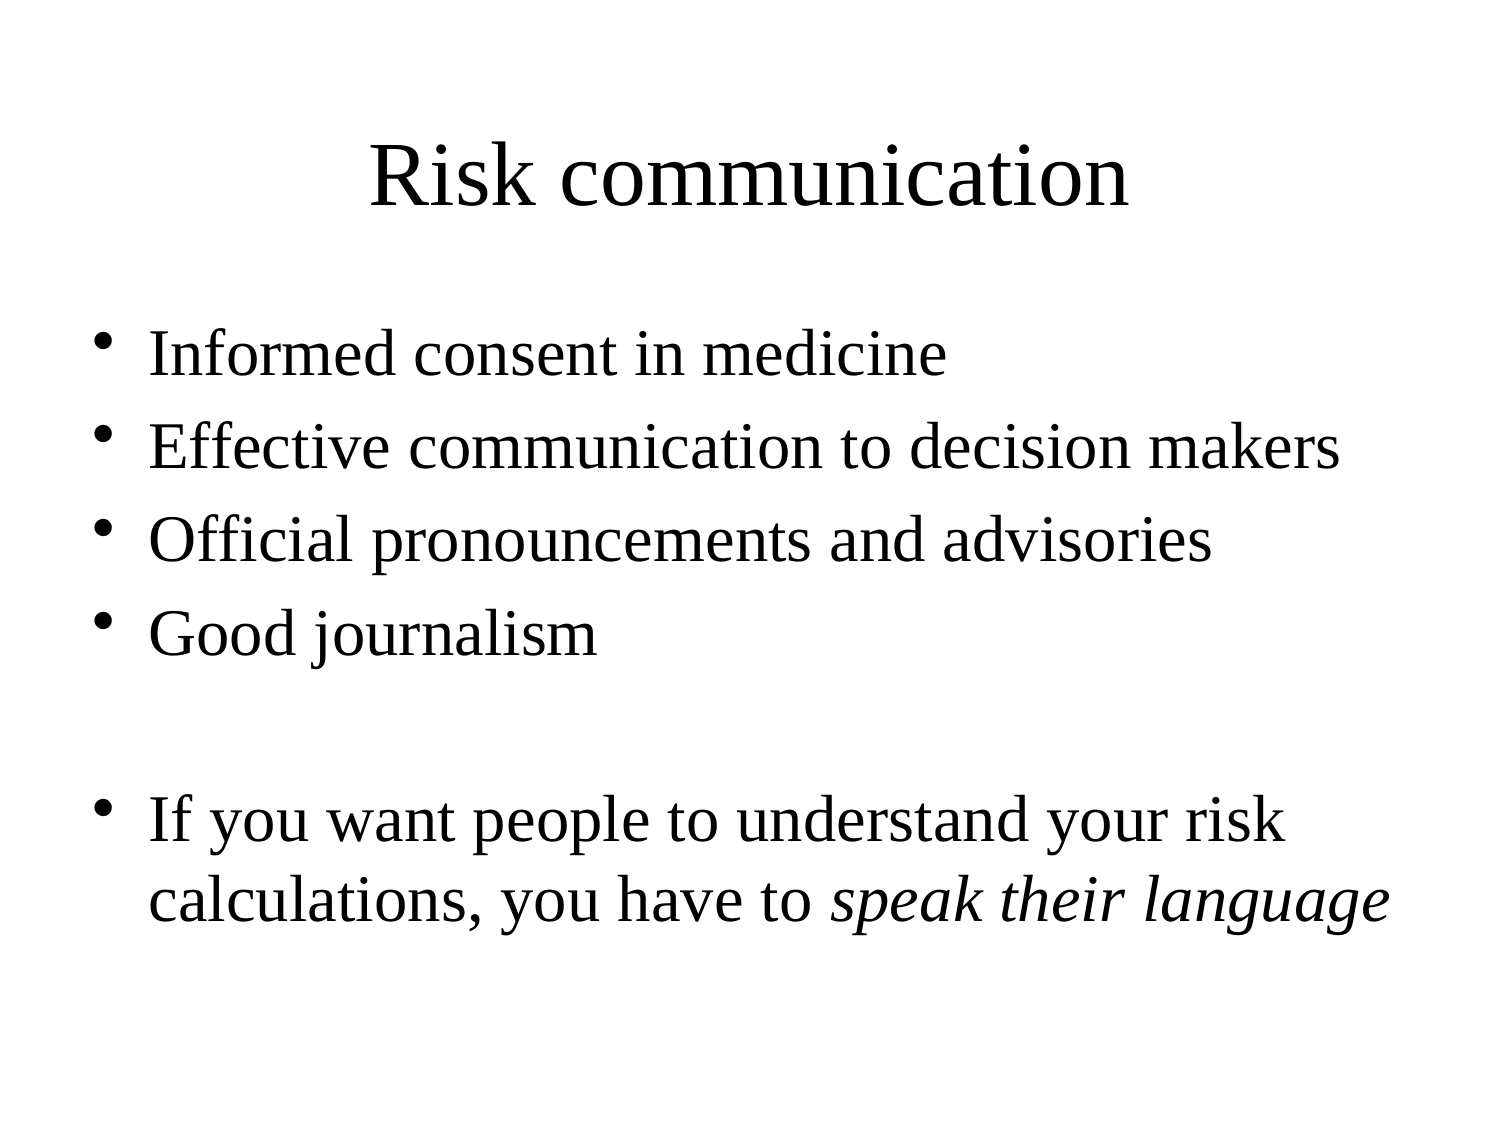

# Risk communication
Informed consent in medicine
Effective communication to decision makers
Official pronouncements and advisories
Good journalism

If you want people to understand your risk calculations, you have to speak their language